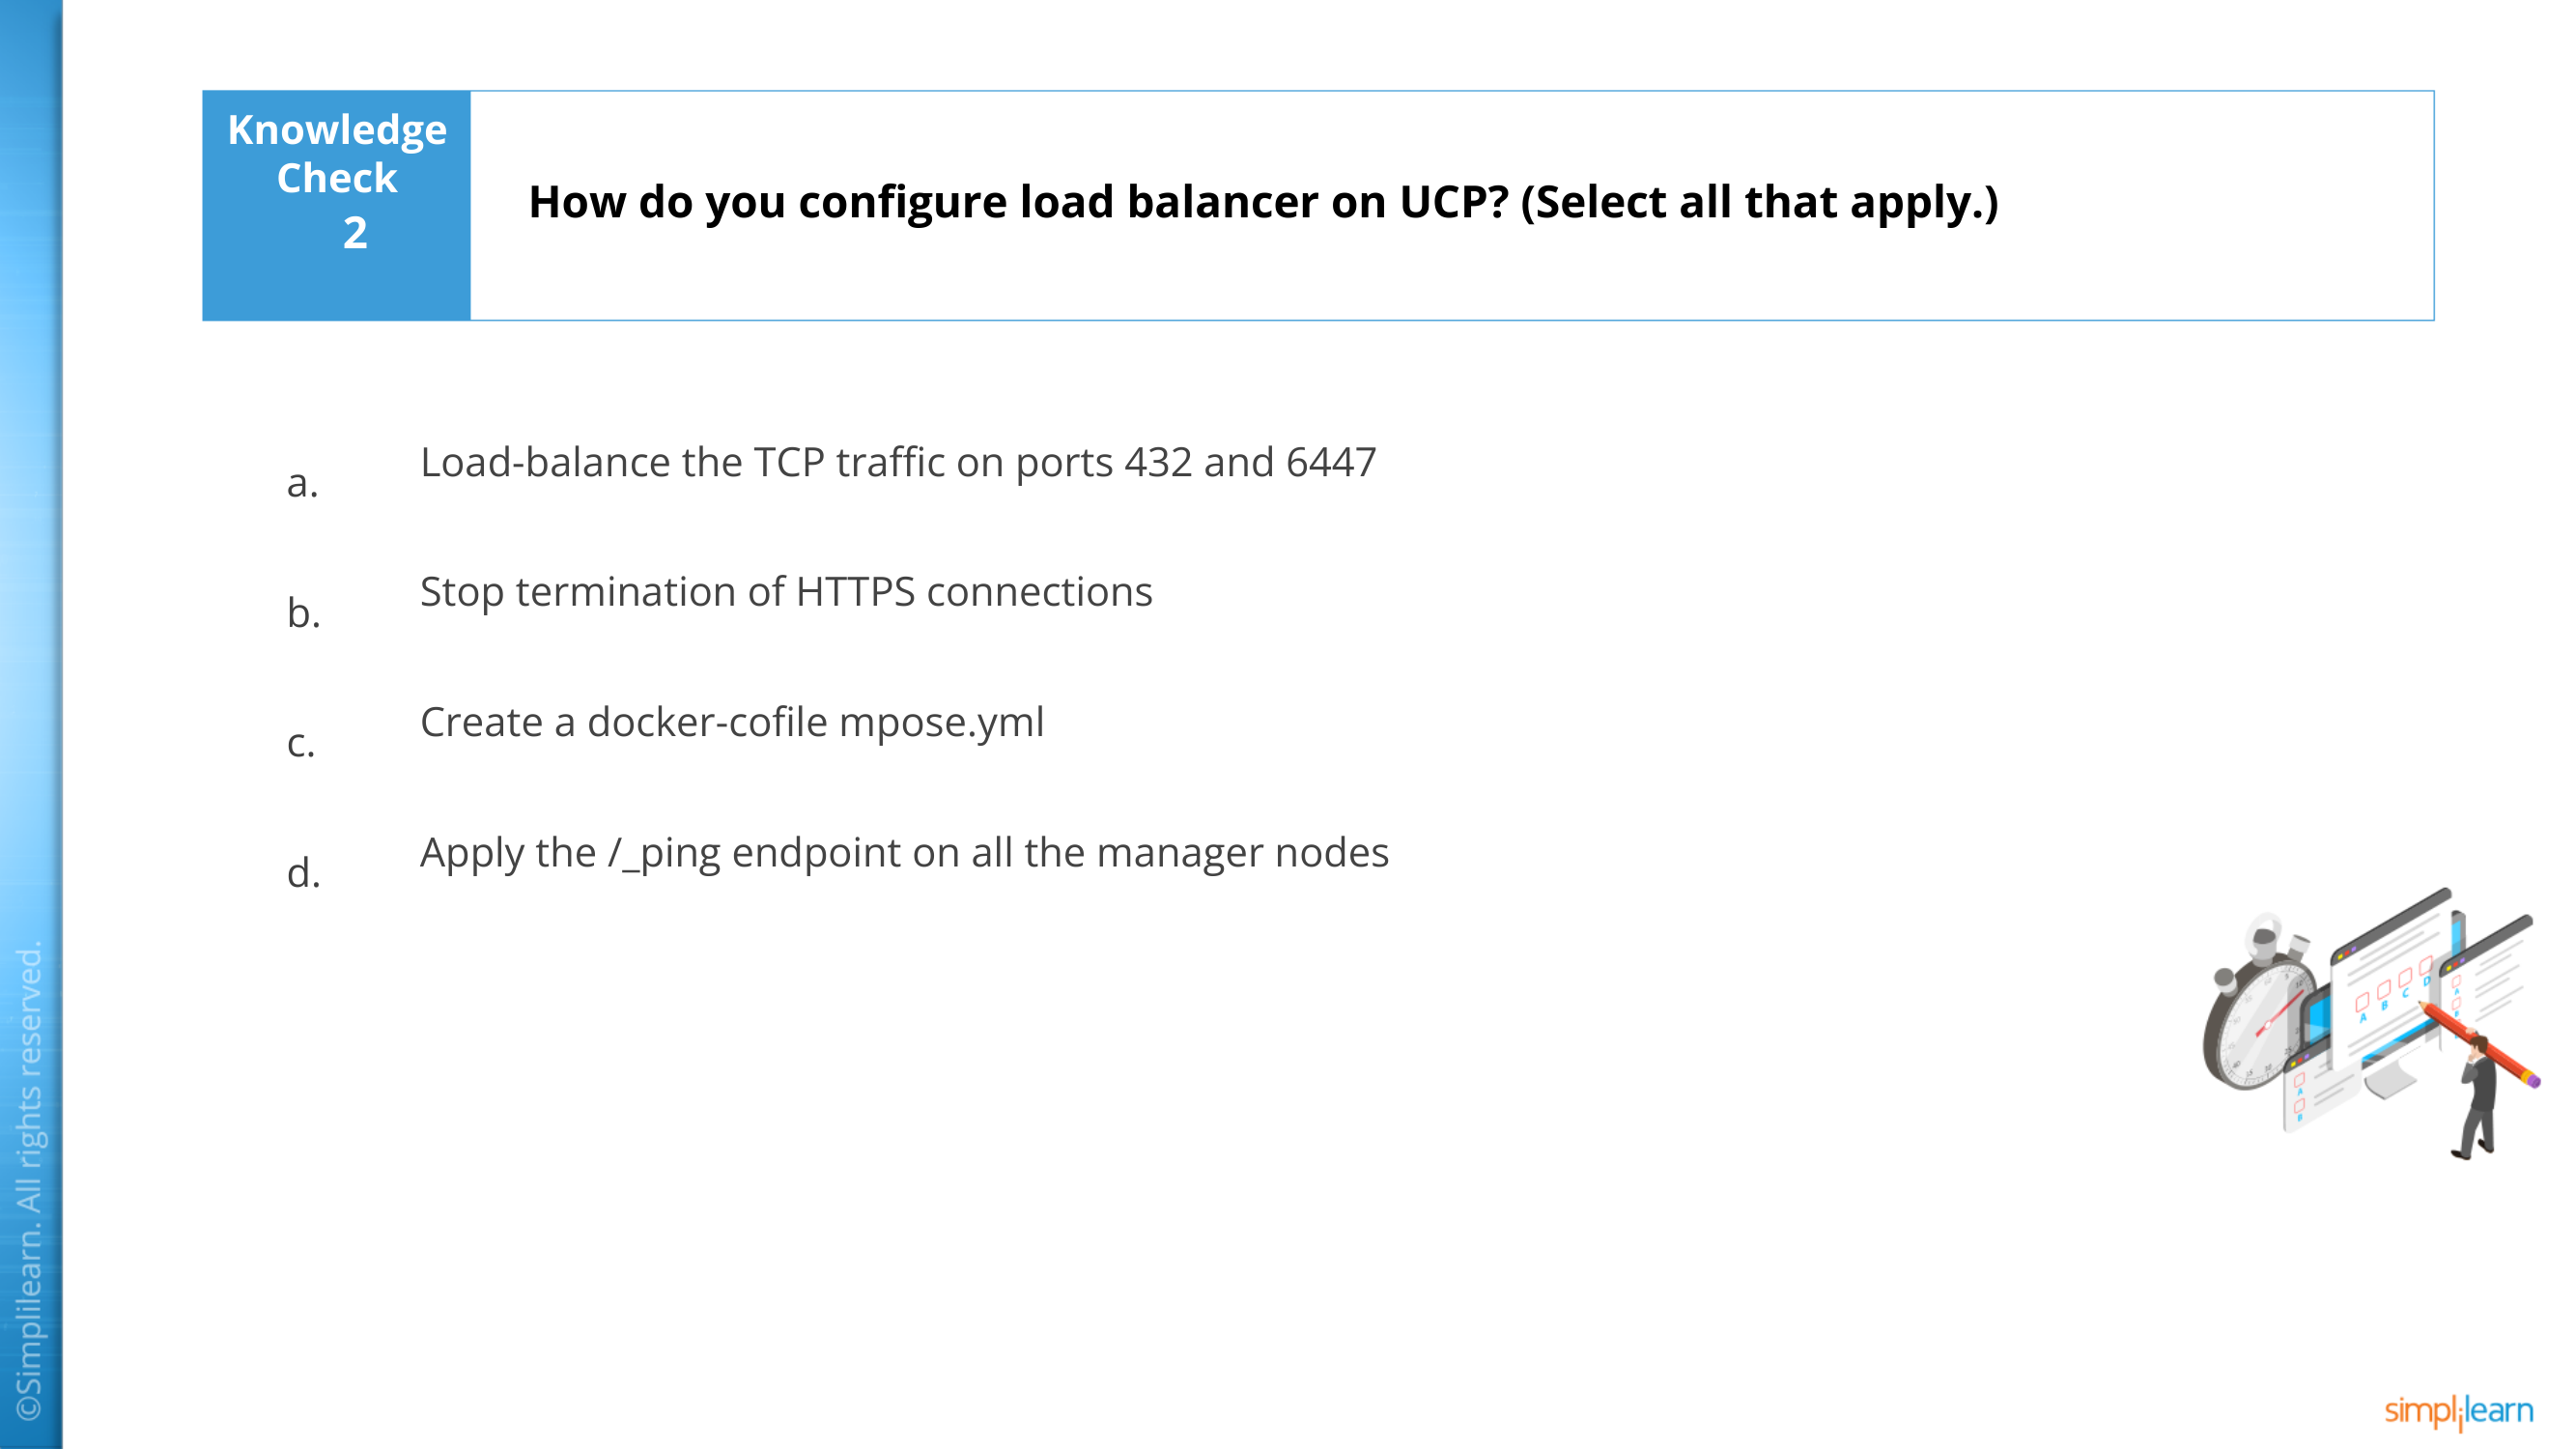

How do you configure load balancer on UCP? (Select all that apply.)
2
Load-balance the TCP traffic on ports 432 and 6447
Stop termination of HTTPS connections
Create a docker-cofile mpose.yml
Apply the /_ping endpoint on all the manager nodes